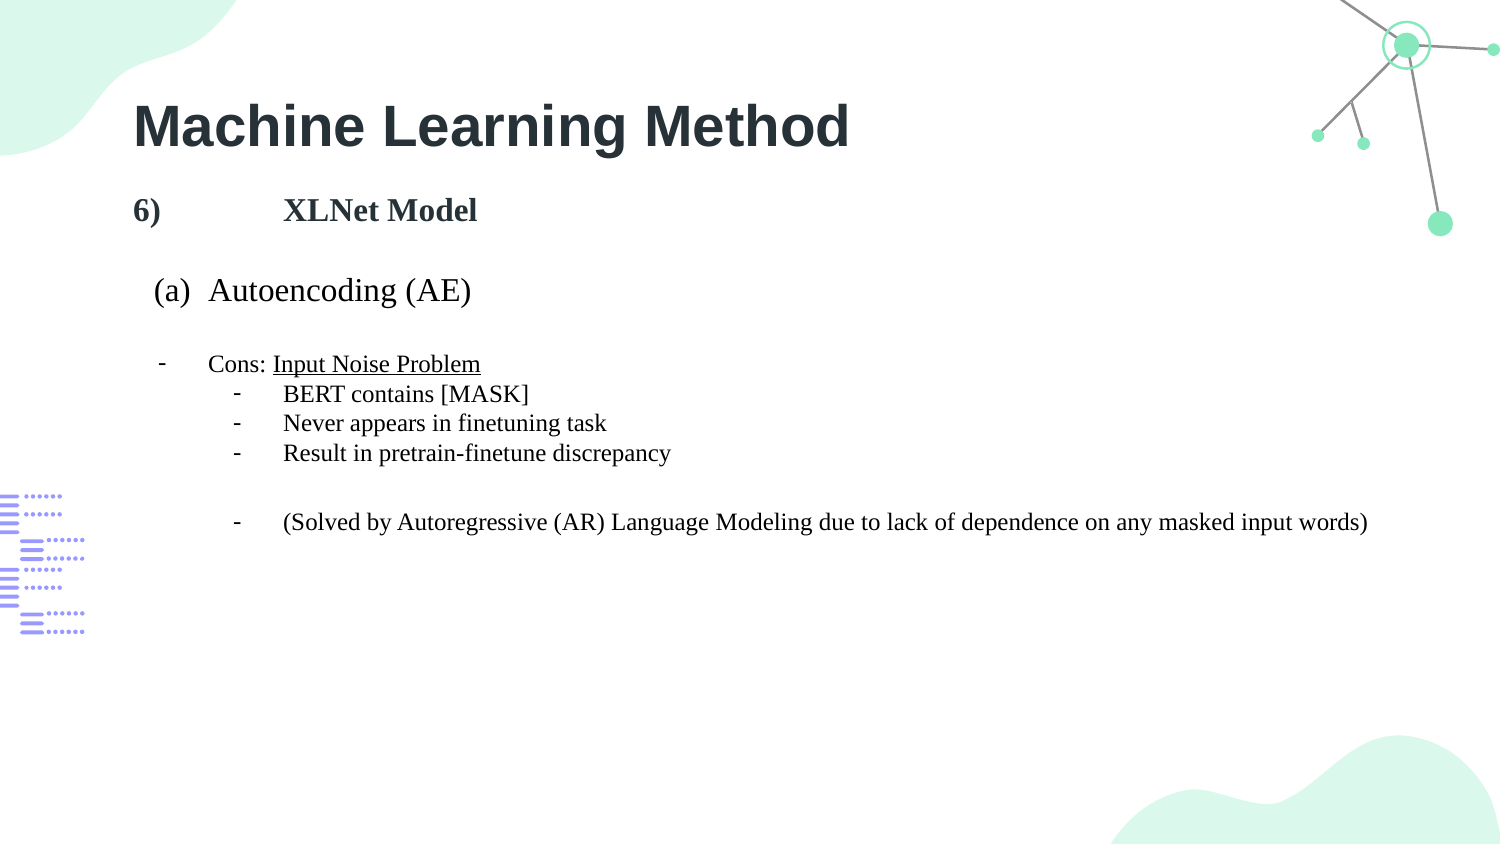

# Machine Learning Method
6)	XLNet Model

Autoencoding (AE)

Cons: Input Noise Problem
BERT contains [MASK]
Never appears in finetuning task
Result in pretrain-finetune discrepancy

(Solved by Autoregressive (AR) Language Modeling due to lack of dependence on any masked input words)